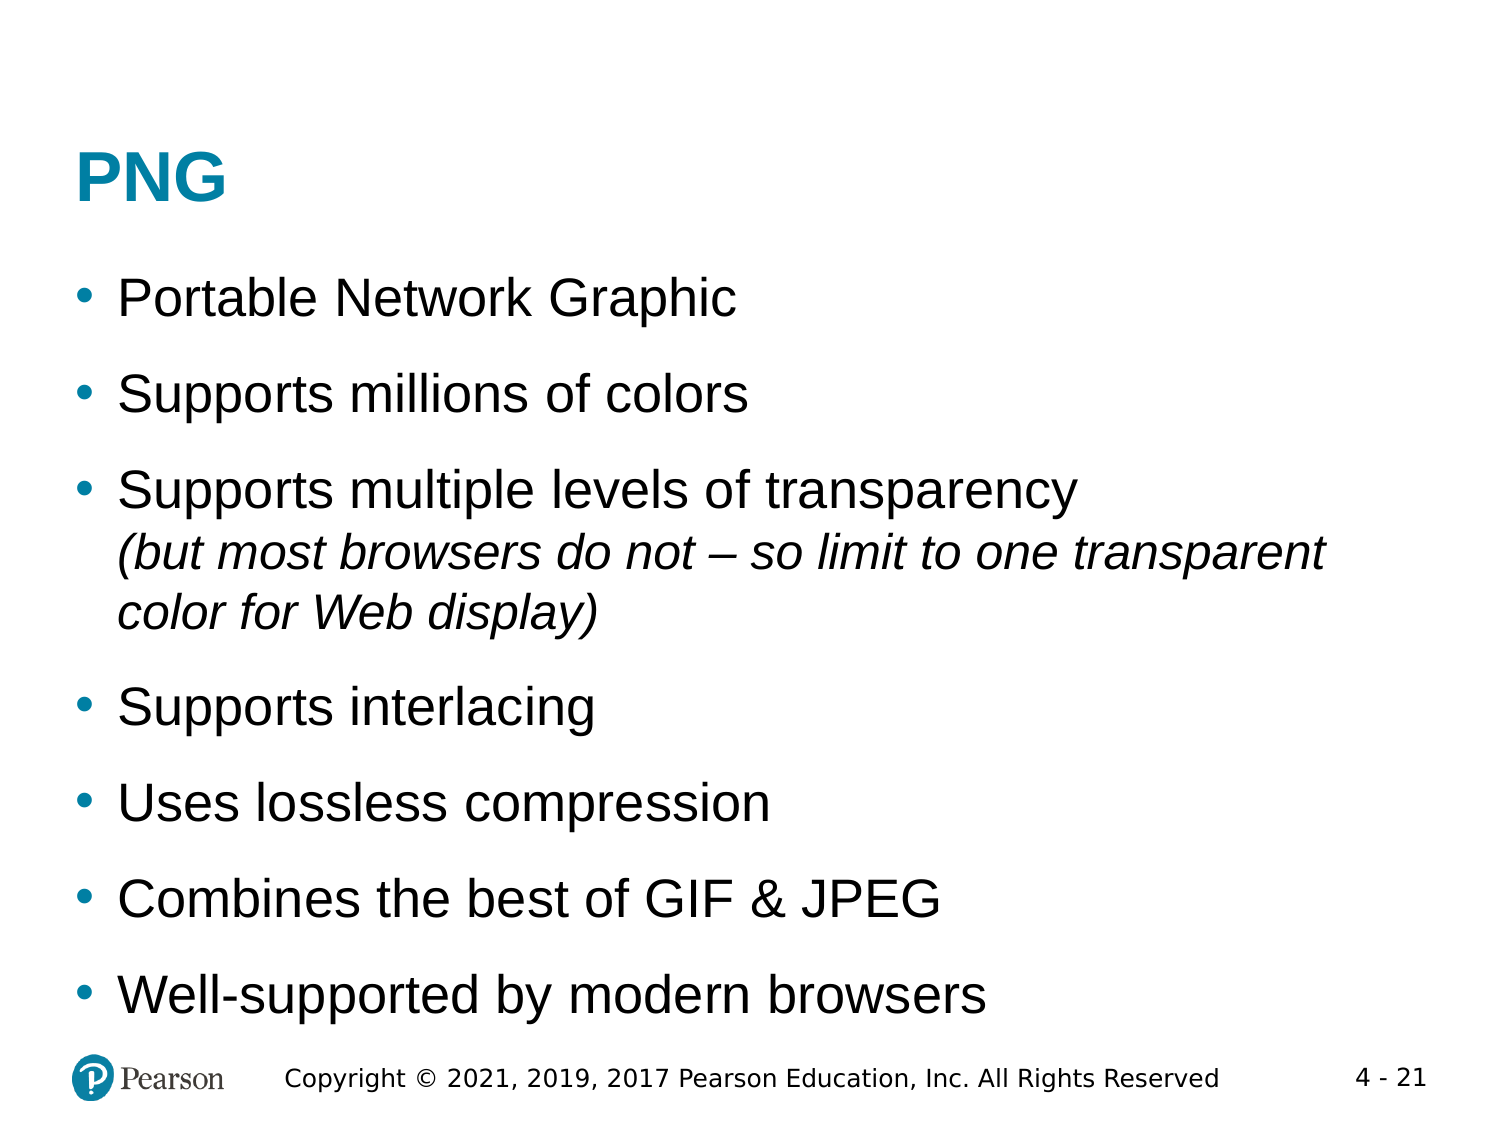

# PNG
Portable Network Graphic
Supports millions of colors
Supports multiple levels of transparency
(but most browsers do not – so limit to one transparent color for Web display)
Supports interlacing
Uses lossless compression
Combines the best of GIF & JPEG
Well-supported by modern browsers